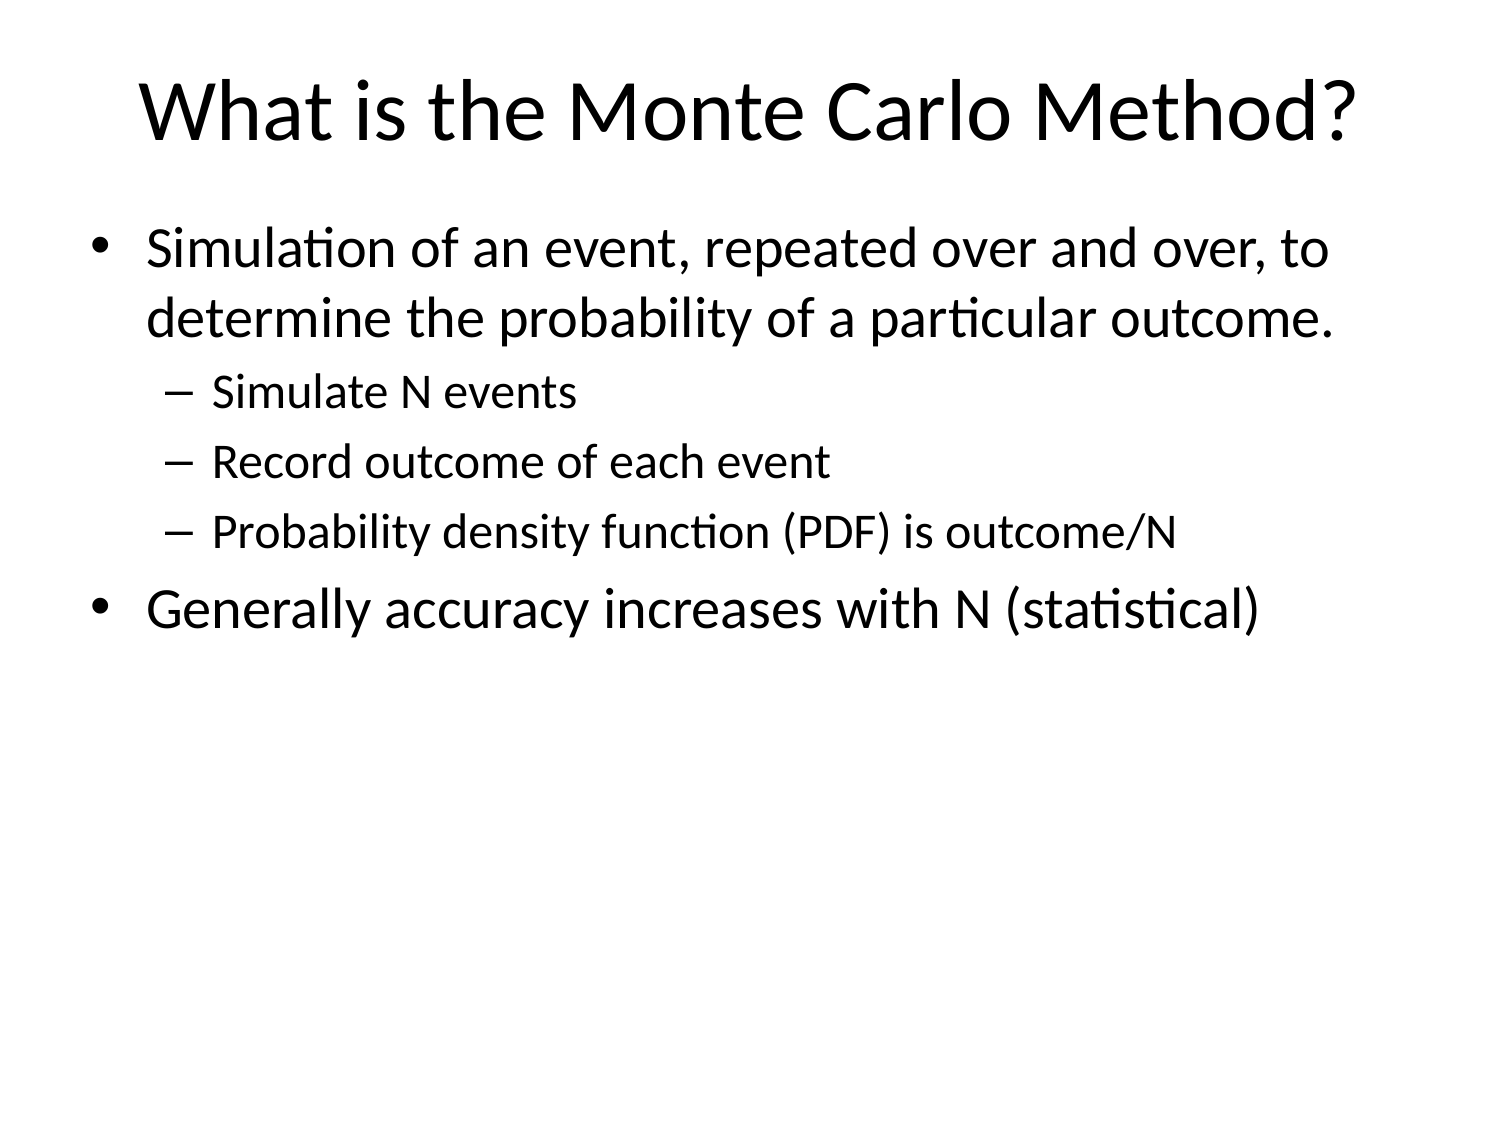

# What is the Monte Carlo Method?
Simulation of an event, repeated over and over, to determine the probability of a particular outcome.
Simulate N events
Record outcome of each event
Probability density function (PDF) is outcome/N
Generally accuracy increases with N (statistical)